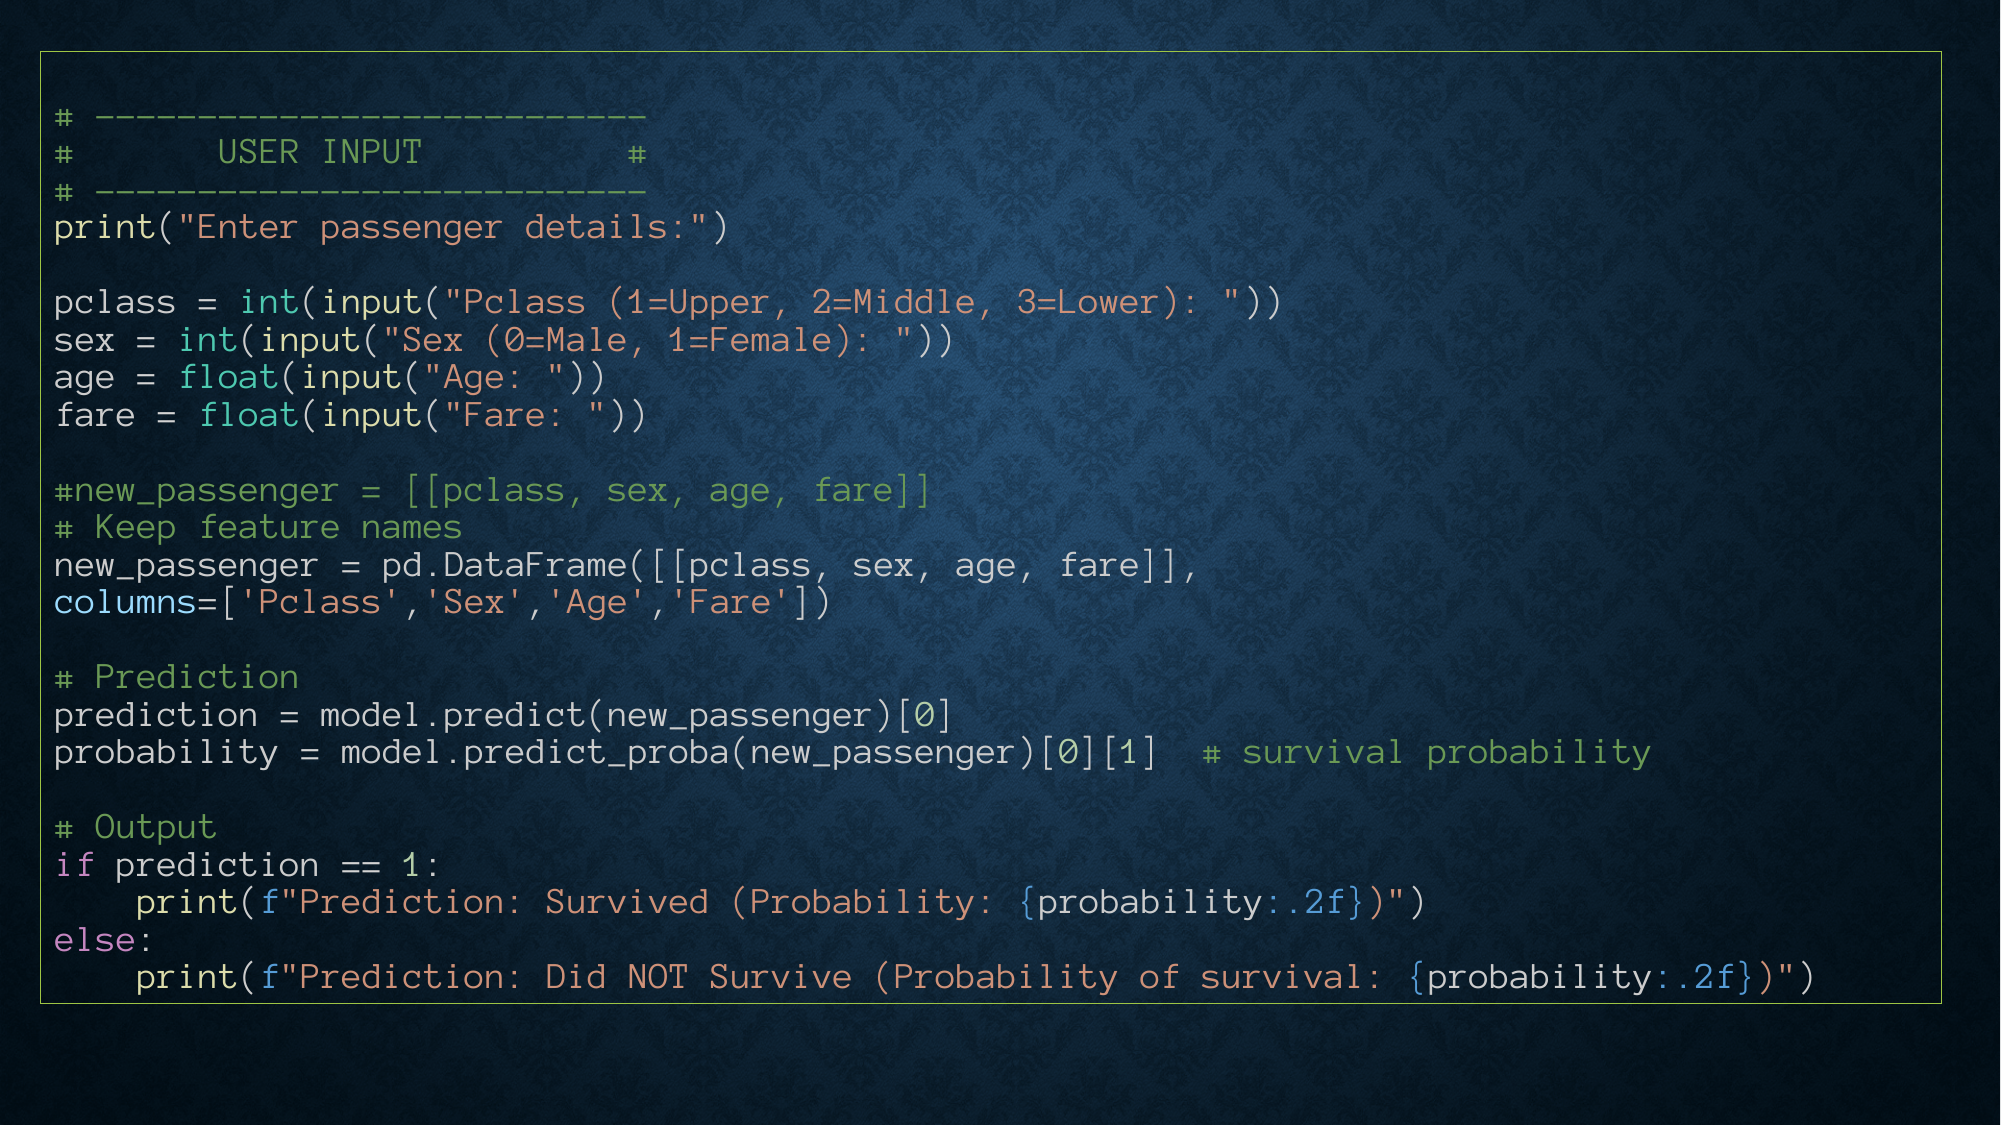

# ---------------------------
#       USER INPUT          #
# ---------------------------
print("Enter passenger details:")
pclass = int(input("Pclass (1=Upper, 2=Middle, 3=Lower): "))
sex = int(input("Sex (0=Male, 1=Female): "))
age = float(input("Age: "))
fare = float(input("Fare: "))
#new_passenger = [[pclass, sex, age, fare]]
# Keep feature names
new_passenger = pd.DataFrame([[pclass, sex, age, fare]], columns=['Pclass','Sex','Age','Fare'])
# Prediction
prediction = model.predict(new_passenger)[0]
probability = model.predict_proba(new_passenger)[0][1]  # survival probability
# Output
if prediction == 1:
    print(f"Prediction: Survived (Probability: {probability:.2f})")
else:
    print(f"Prediction: Did NOT Survive (Probability of survival: {probability:.2f})")